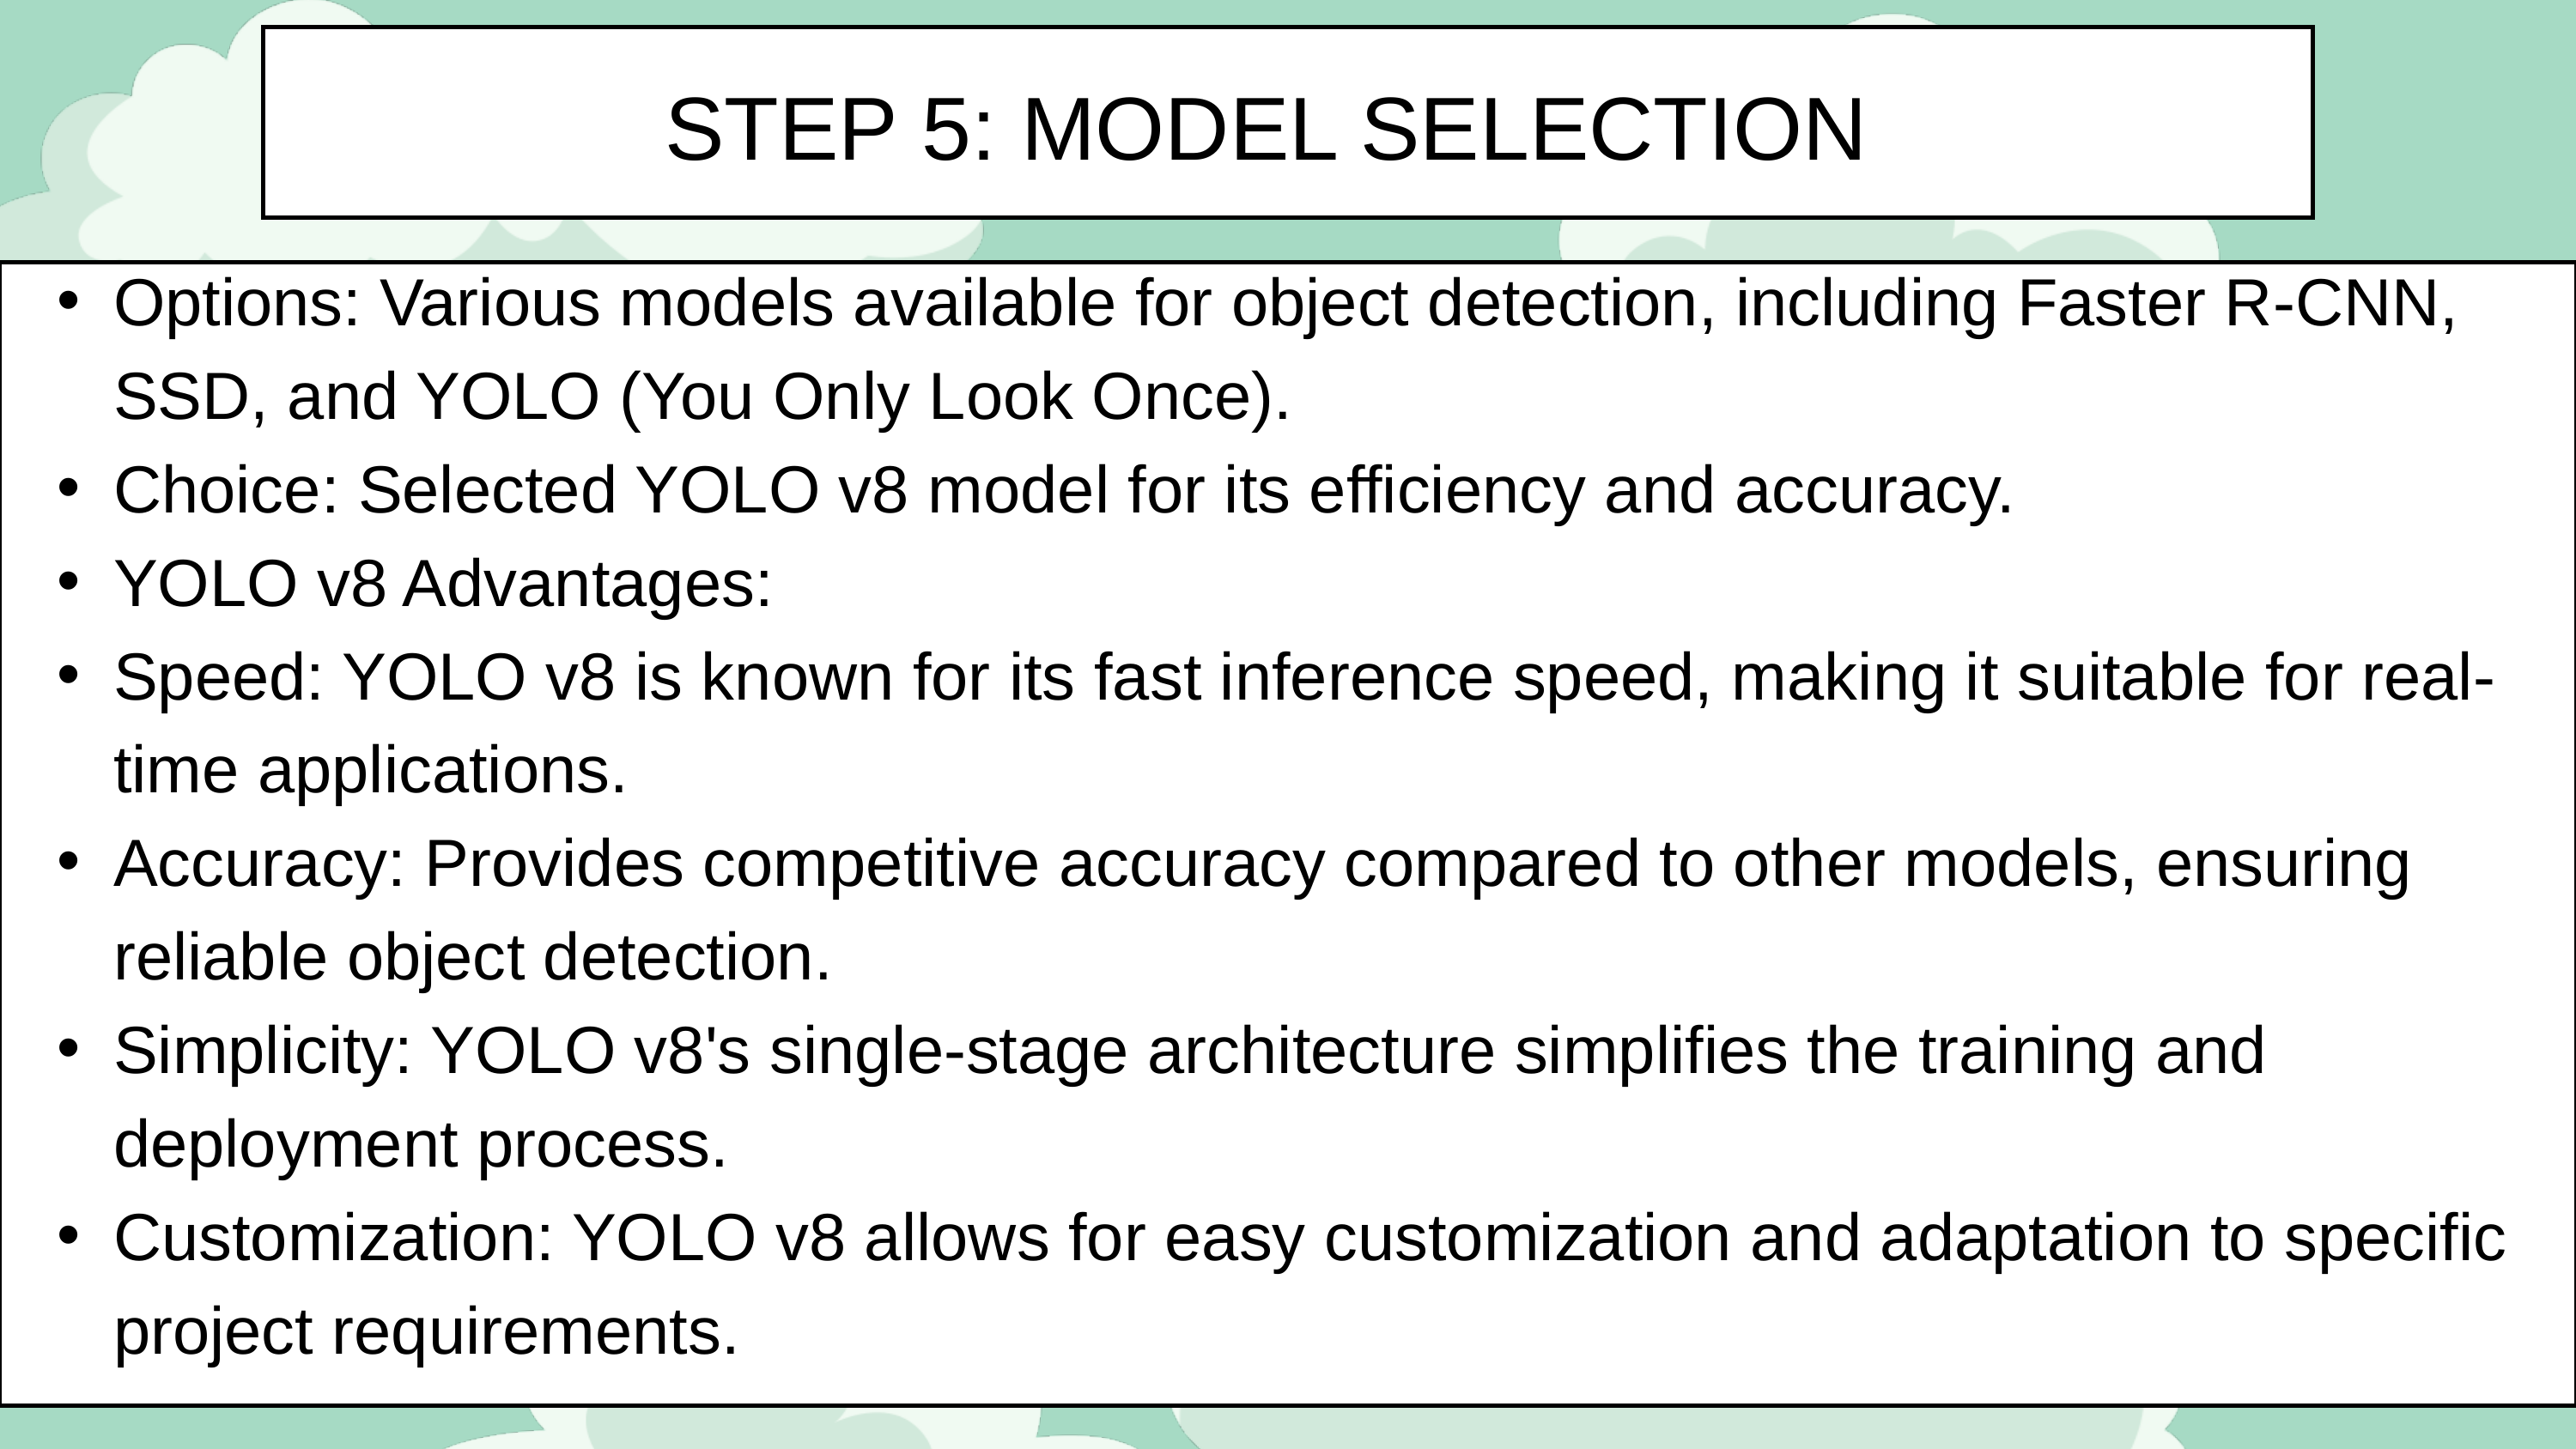

STEP 5: MODEL SELECTION
Options: Various models available for object detection, including Faster R-CNN, SSD, and YOLO (You Only Look Once).
Choice: Selected YOLO v8 model for its efficiency and accuracy.
YOLO v8 Advantages:
Speed: YOLO v8 is known for its fast inference speed, making it suitable for real-time applications.
Accuracy: Provides competitive accuracy compared to other models, ensuring reliable object detection.
Simplicity: YOLO v8's single-stage architecture simplifies the training and deployment process.
Customization: YOLO v8 allows for easy customization and adaptation to specific project requirements.

Objective: To build a robust object detection model for cups, mice, and spoons.